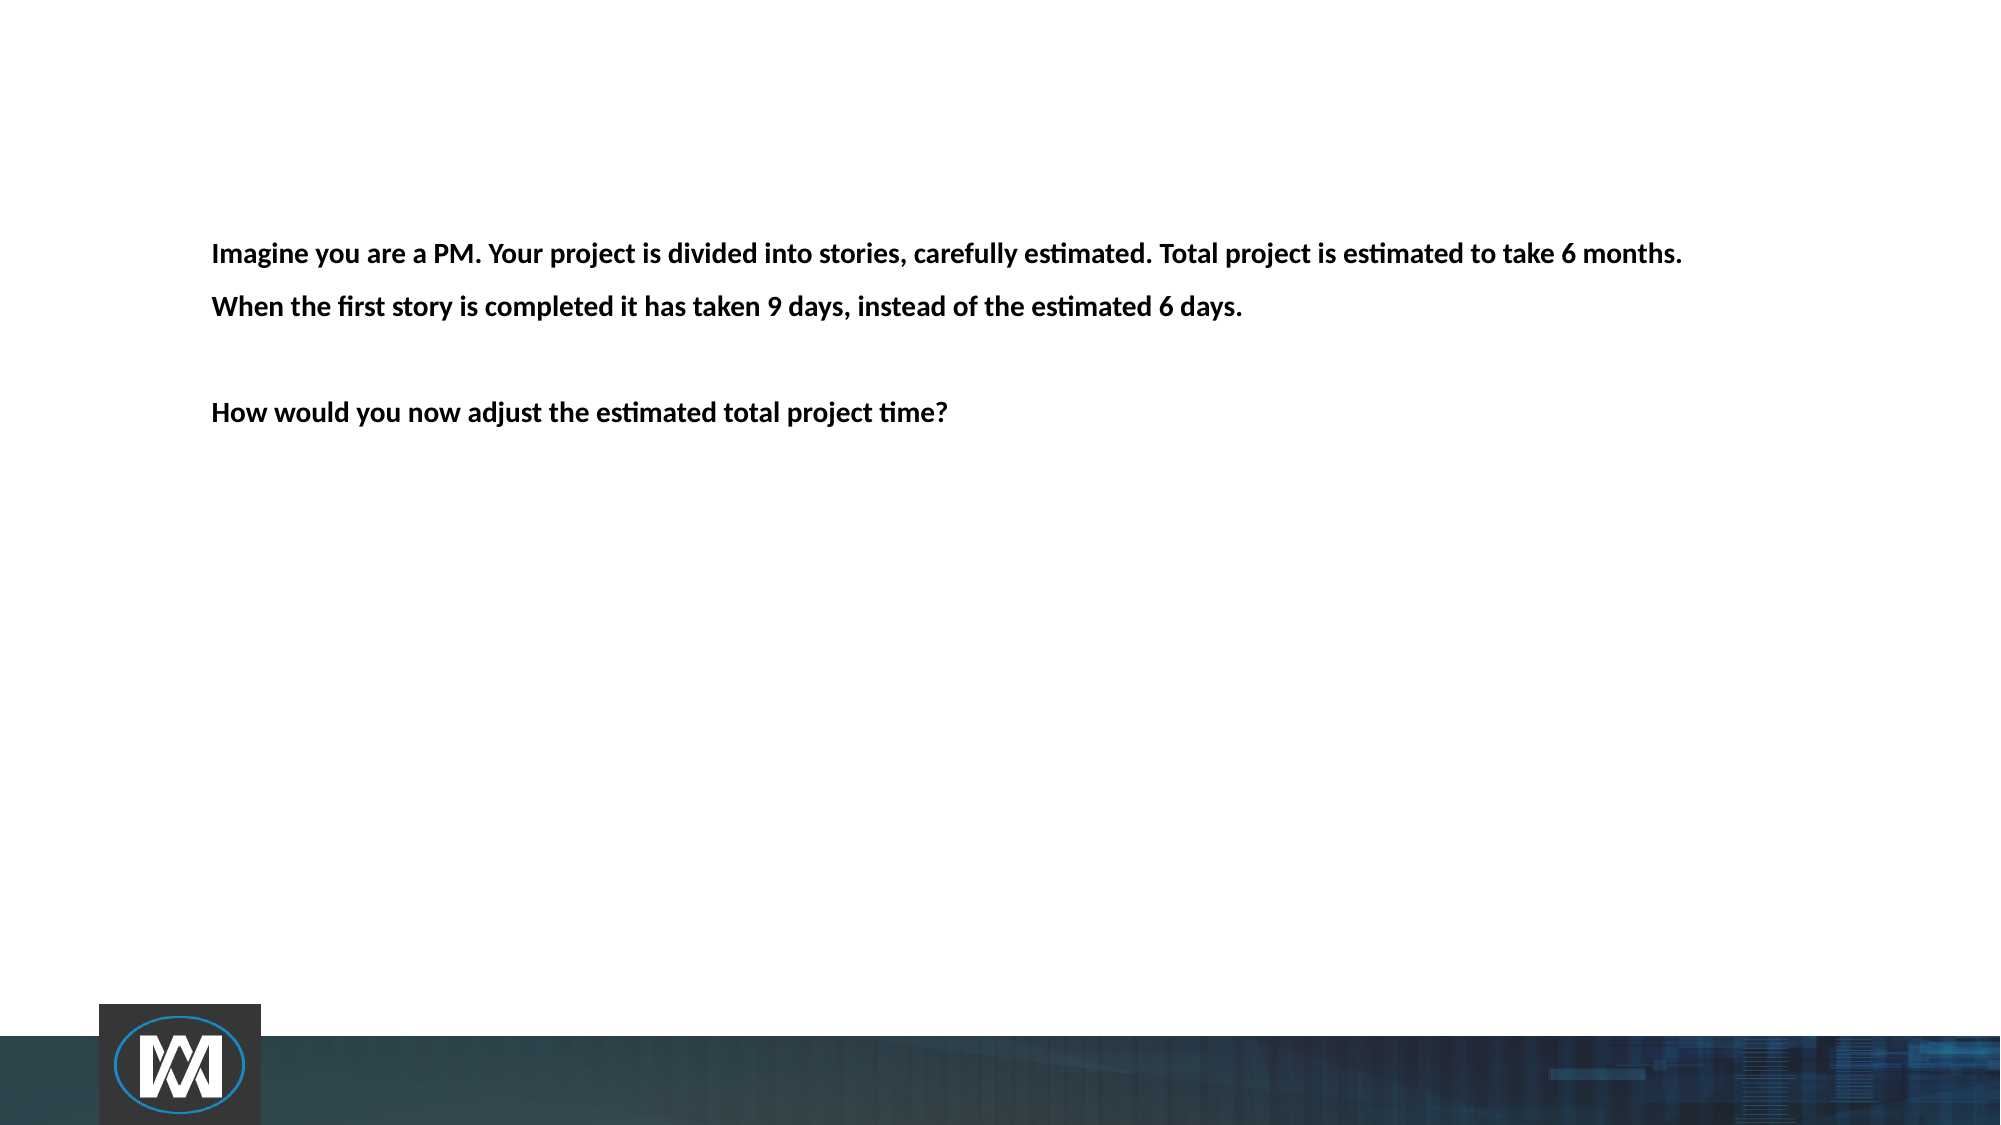

# Imagine you are a PM. Your project is divided into stories, carefully estimated. Total project is estimated to take 6 months. When the first story is completed it has taken 9 days, instead of the estimated 6 days. How would you now adjust the estimated total project time?